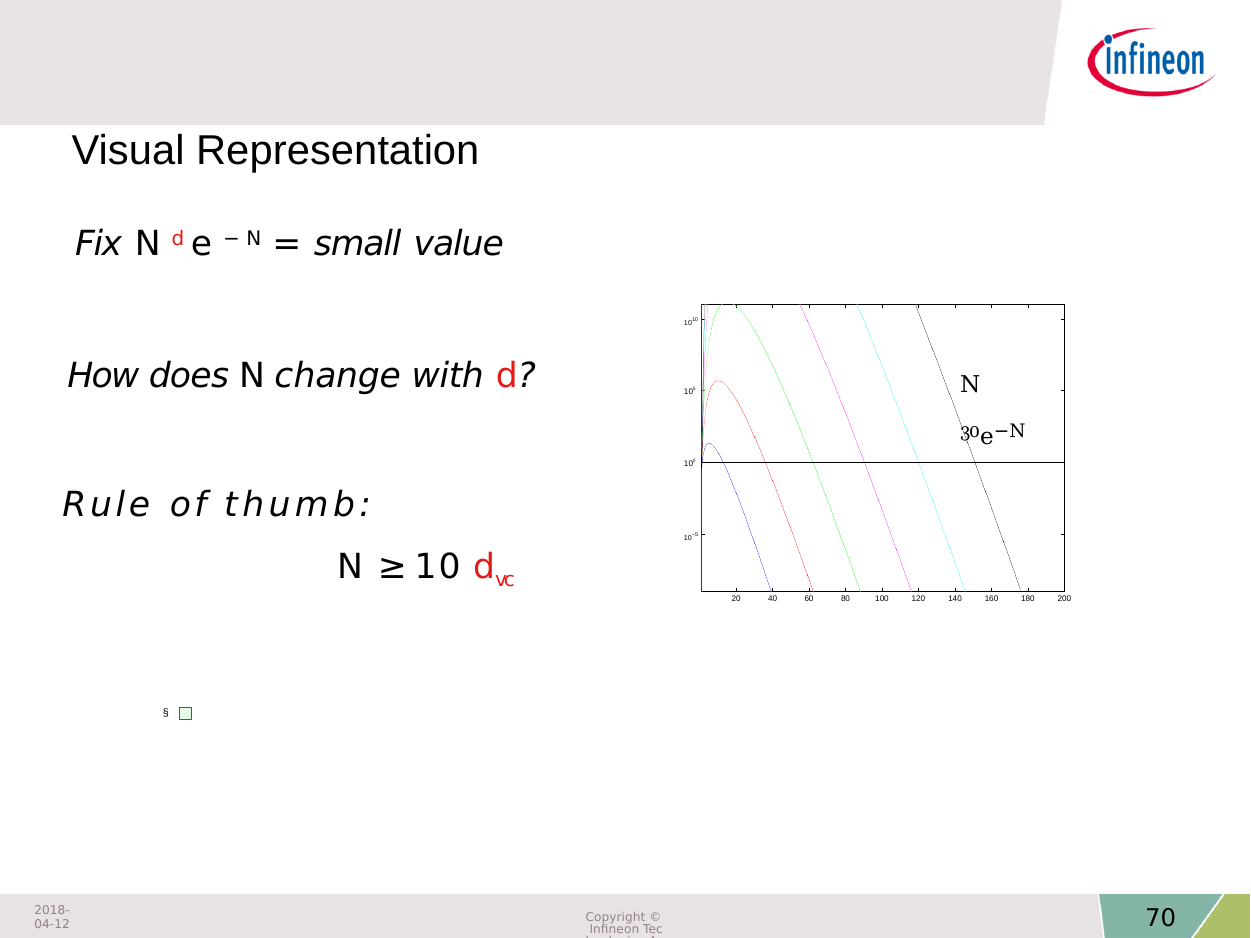

Visual Representation
Fix N d e − N = small value

1010

N 30e−N
How does N change with d?
105

100

Rule	of thumb:
10−5

N	≥	10 dvc

20
40
60
80
100
120
140
160
180
200
§

2018-04-12
Copyright © Infineon Technologies AG 2018. All rights reserved.
70